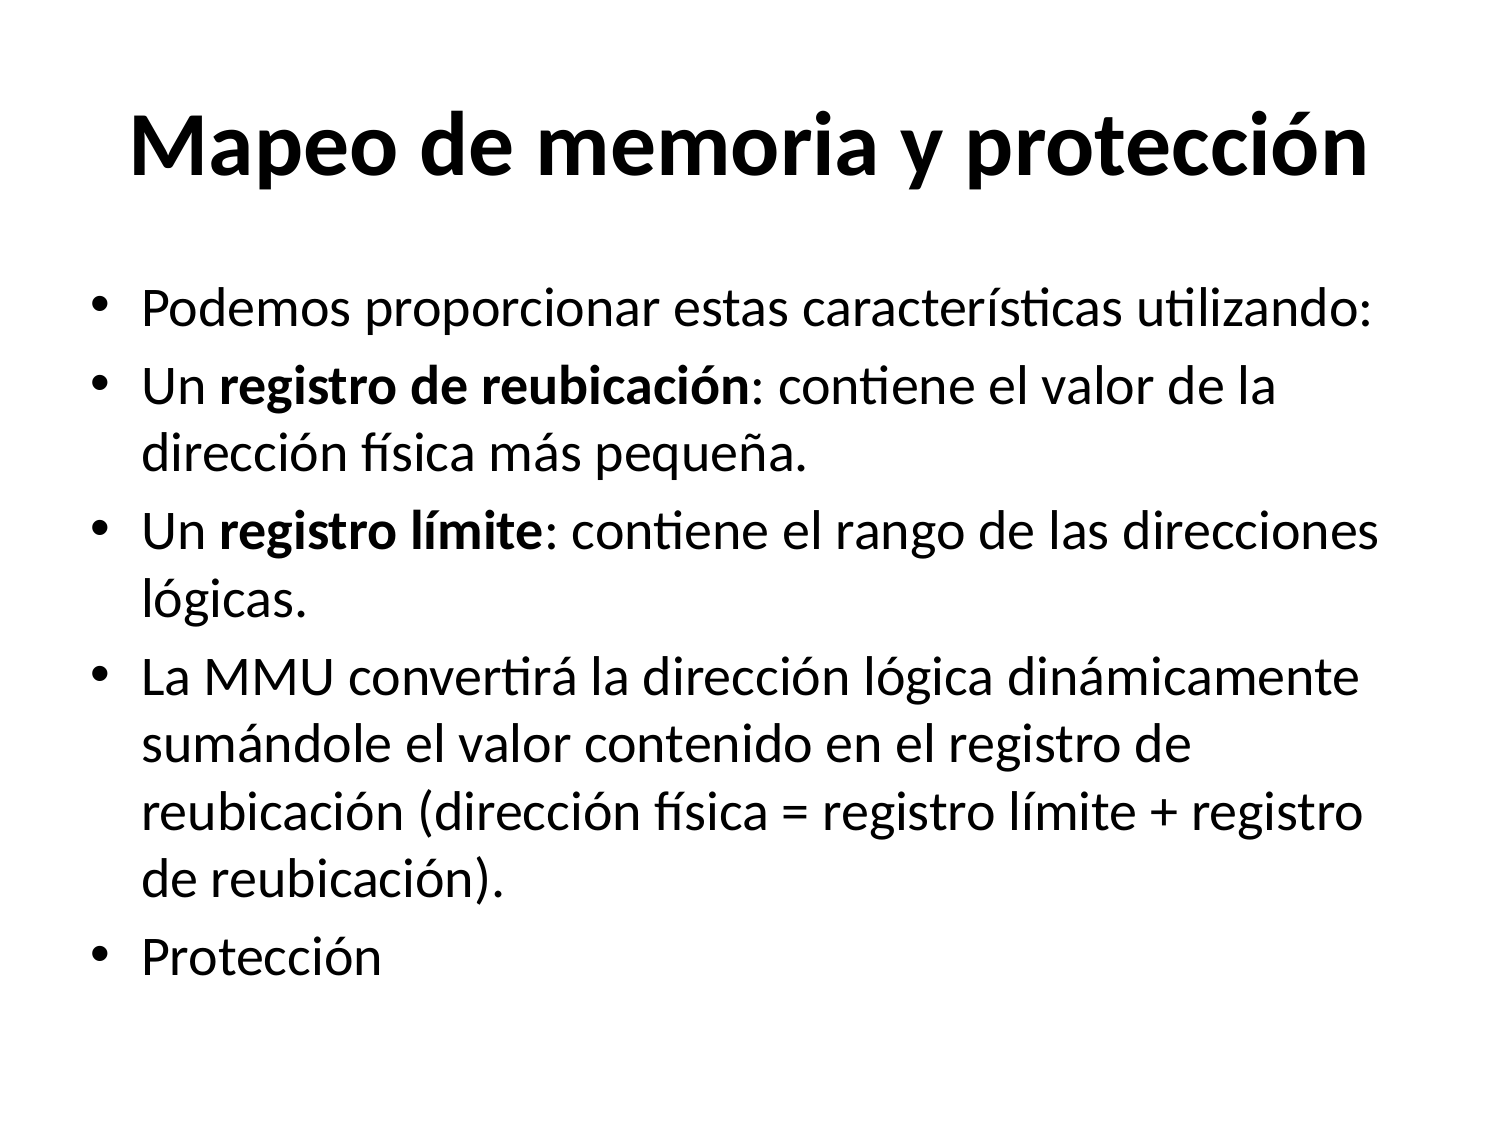

# Mapeo de memoria y protección
Podemos proporcionar estas características utilizando:
Un registro de reubicación: contiene el valor de la dirección física más pequeña.
Un registro límite: contiene el rango de las direcciones lógicas.
La MMU convertirá la dirección lógica dinámicamente sumándole el valor contenido en el registro de reubicación (dirección física = registro límite + registro de reubicación).
Protección